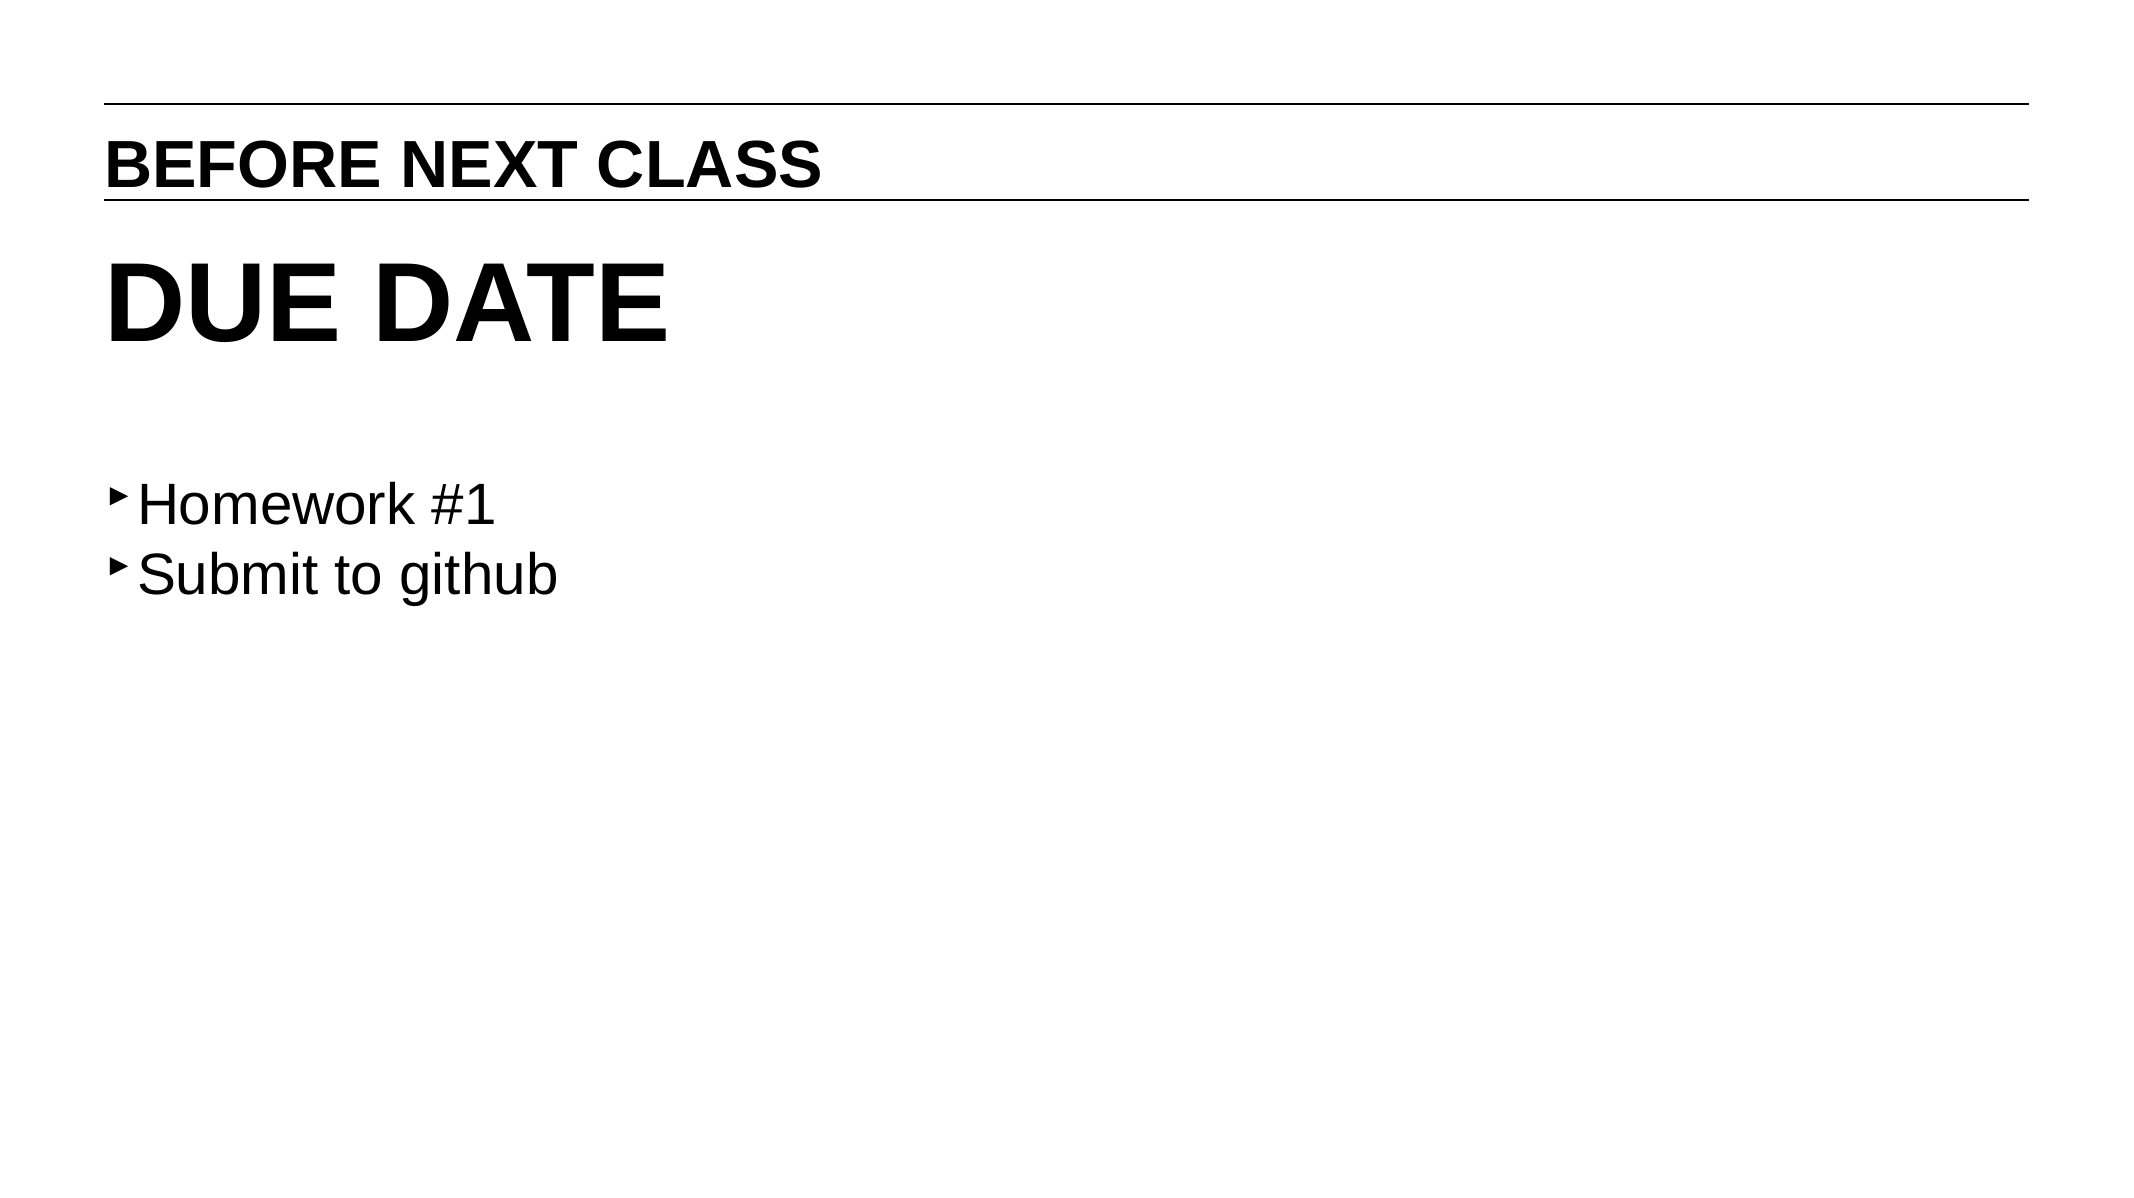

BEFORE NEXT CLASS
# DUE DATE

Homework #1
Submit to github